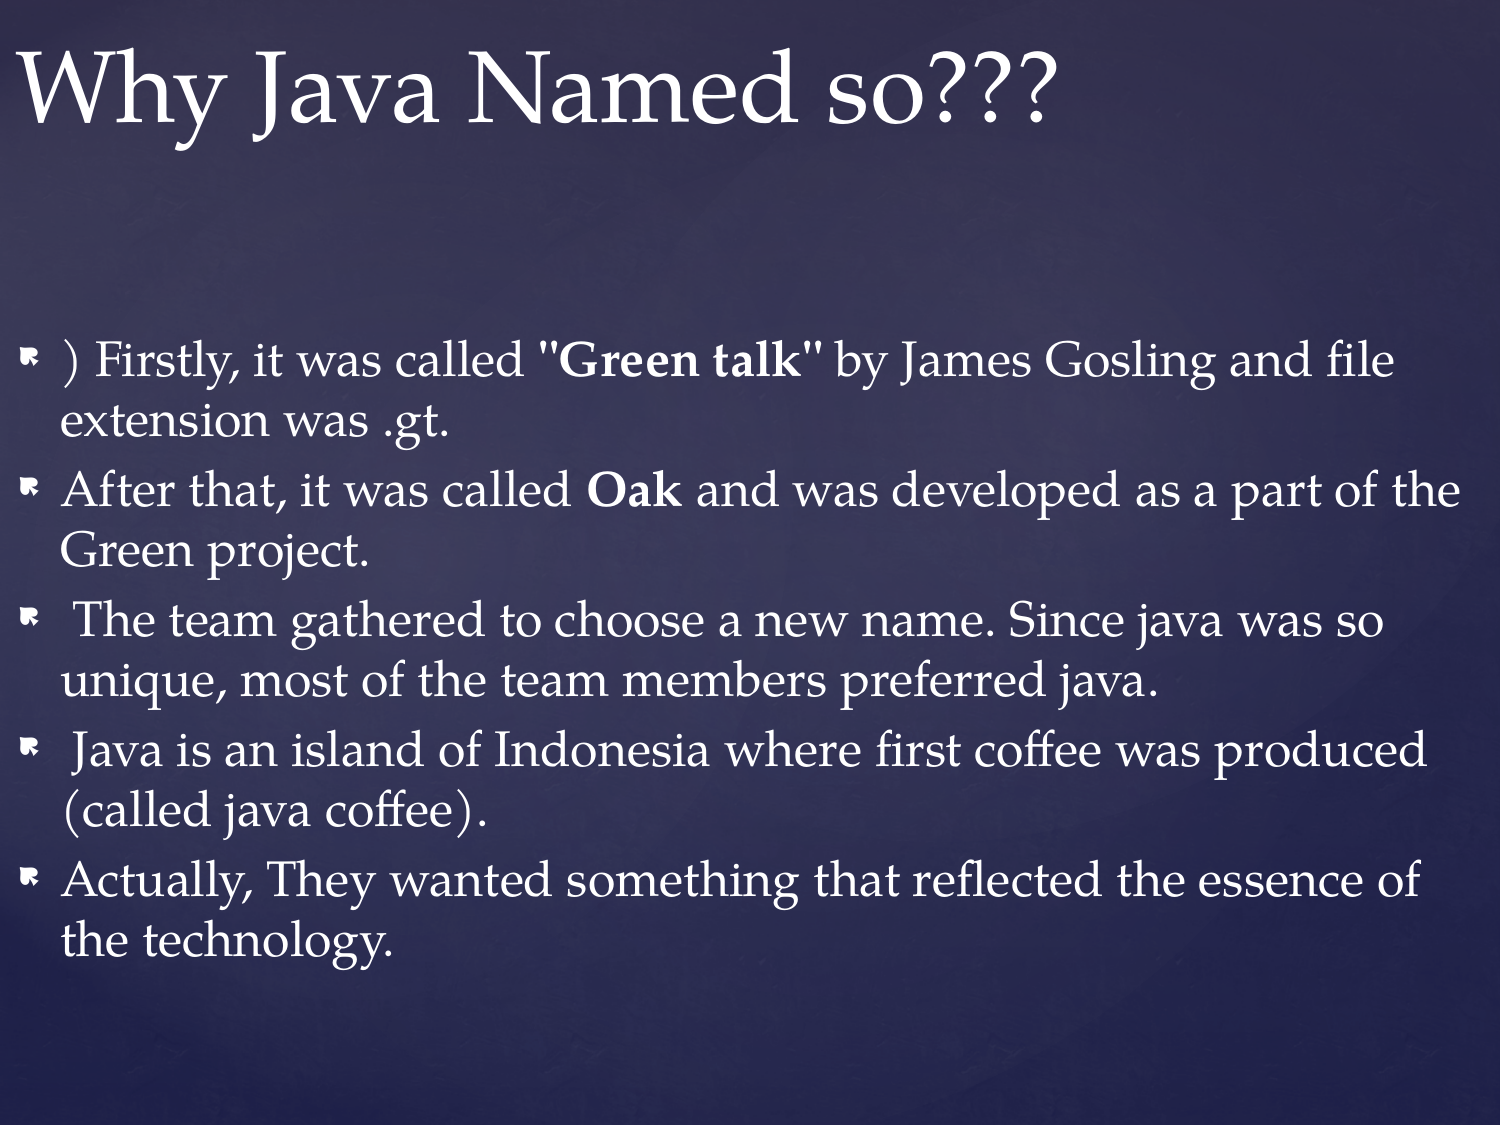

# Why Java Named so???
) Firstly, it was called "Green talk" by James Gosling and file extension was .gt.
After that, it was called Oak and was developed as a part of the Green project.
 The team gathered to choose a new name. Since java was so unique, most of the team members preferred java.
 Java is an island of Indonesia where first coffee was produced (called java coffee).
Actually, They wanted something that reflected the essence of the technology.